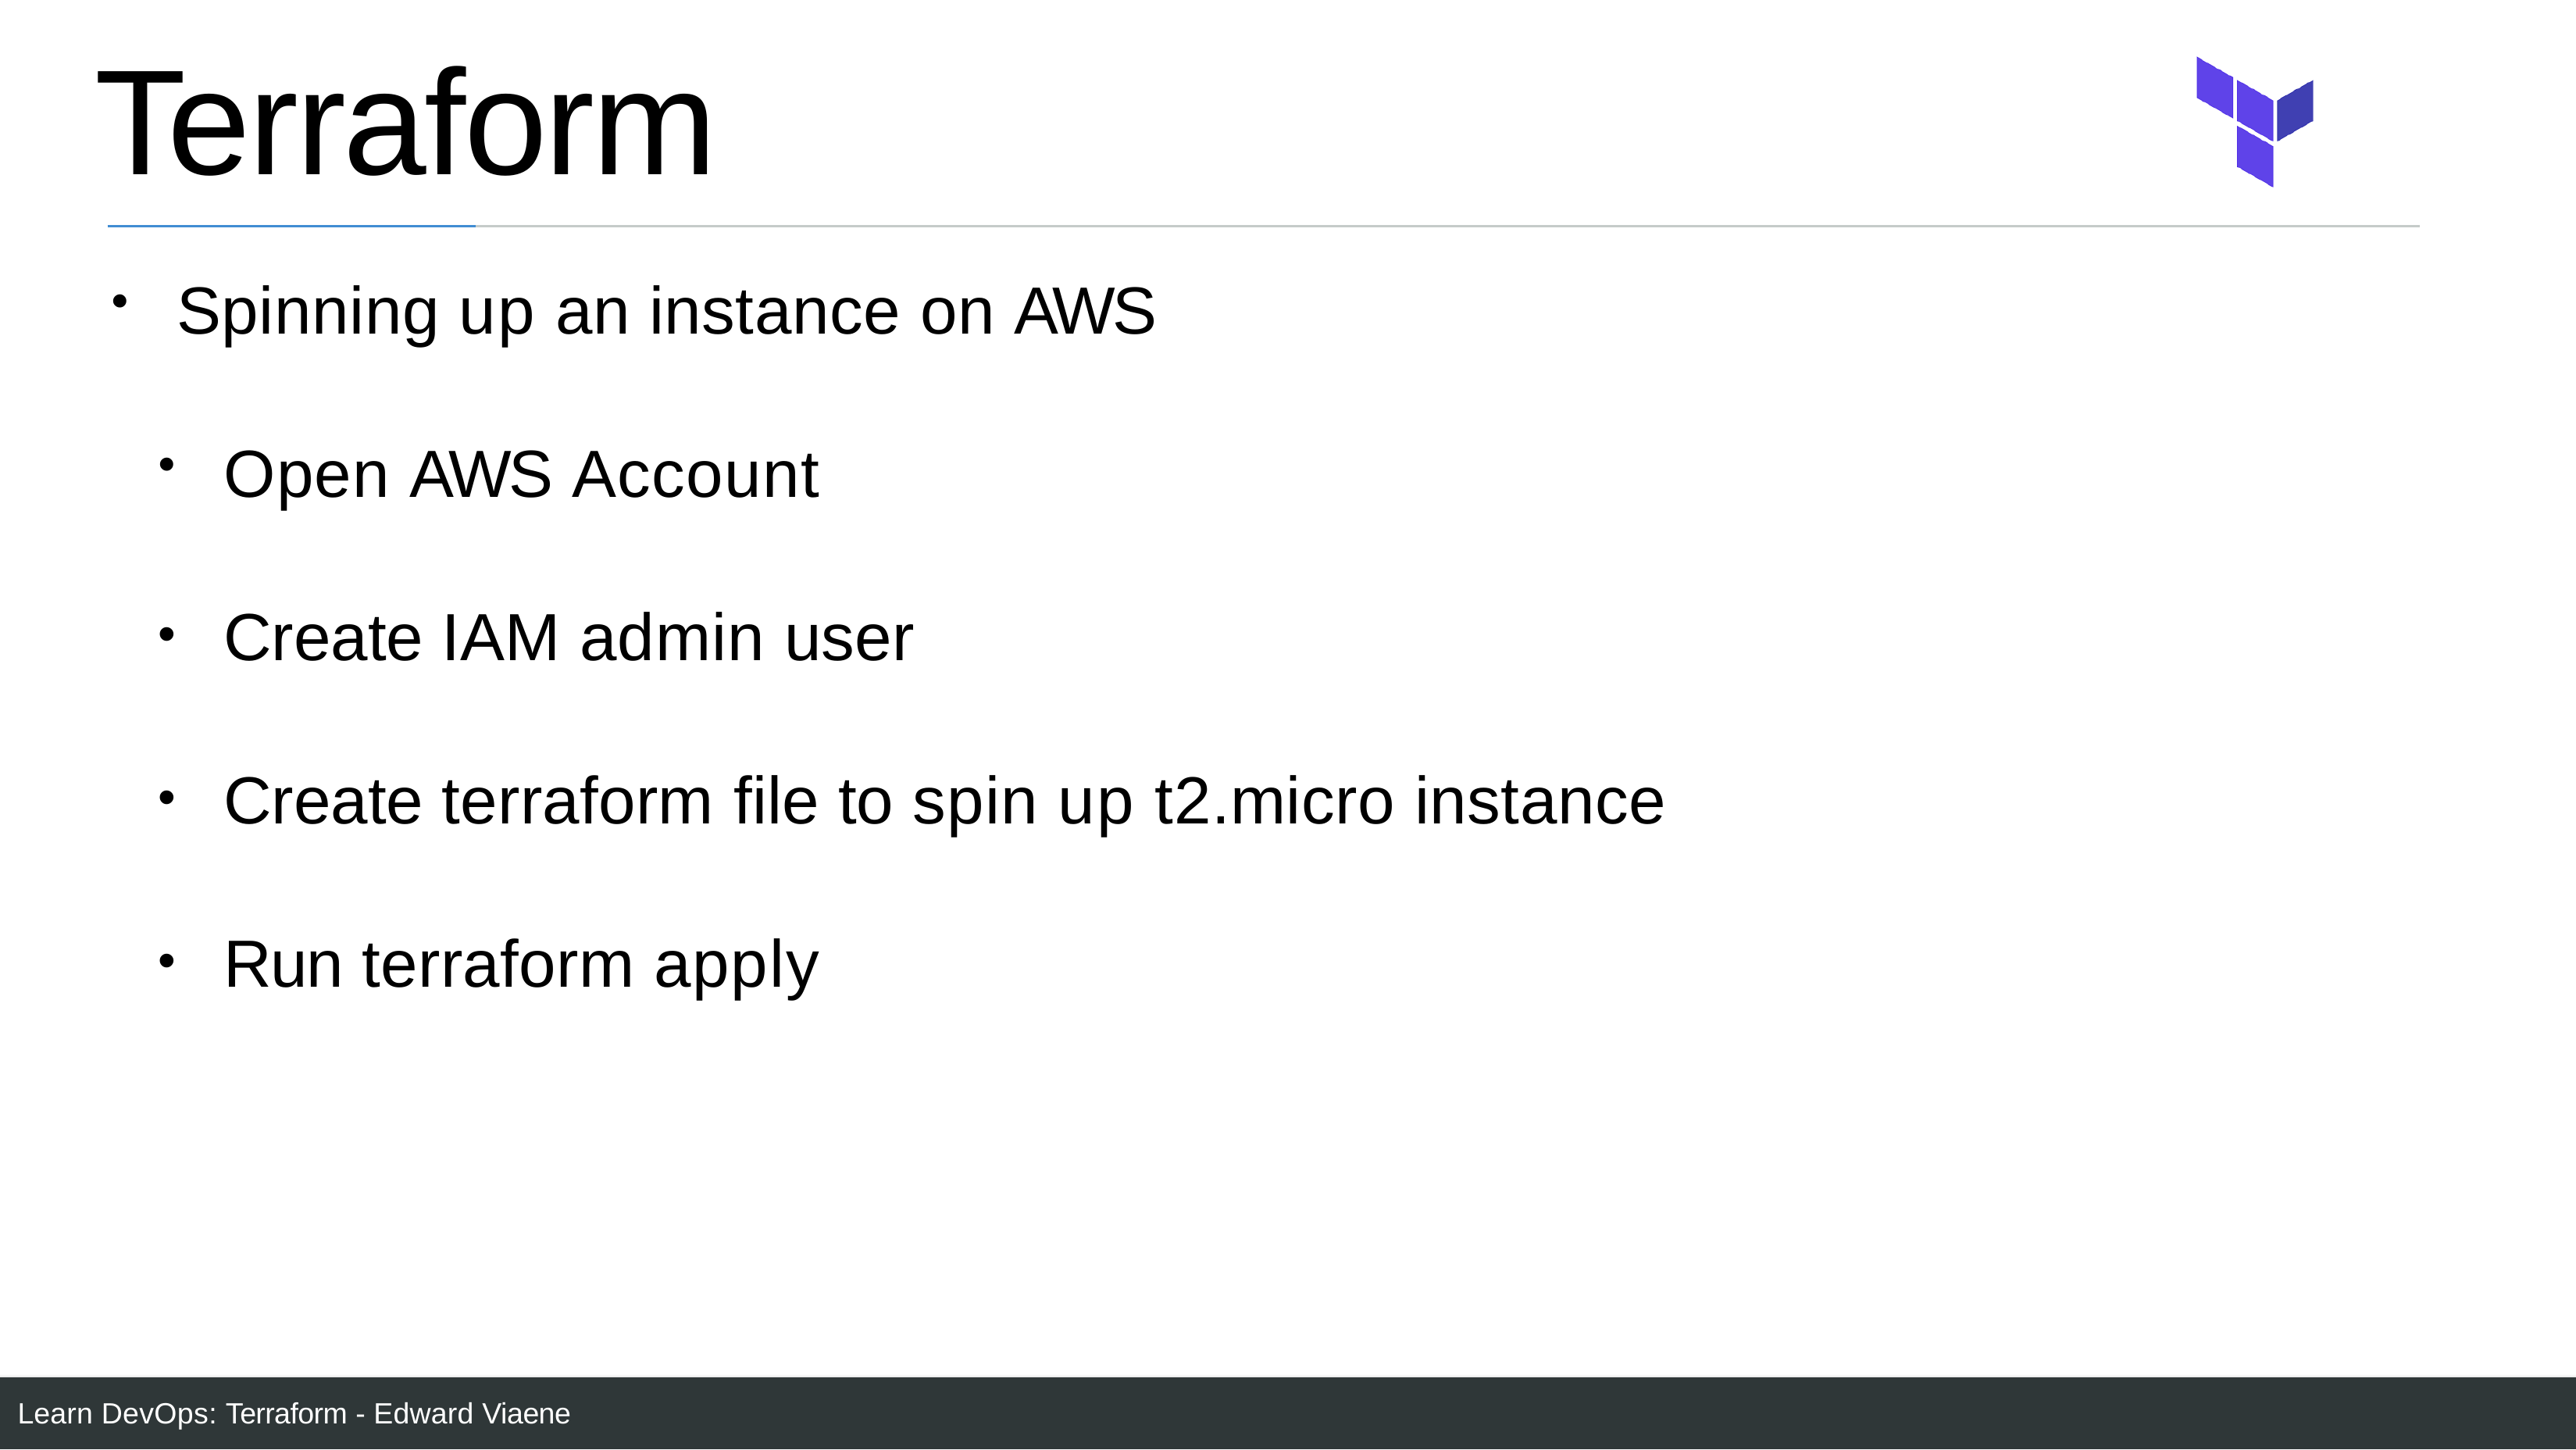

# Terraform
Spinning up an instance on AWS

Open AWS Account

Create IAM admin user

Create terraform file to spin up t2.micro instance

Run terraform apply
Learn DevOps: Terraform - Edward Viaene